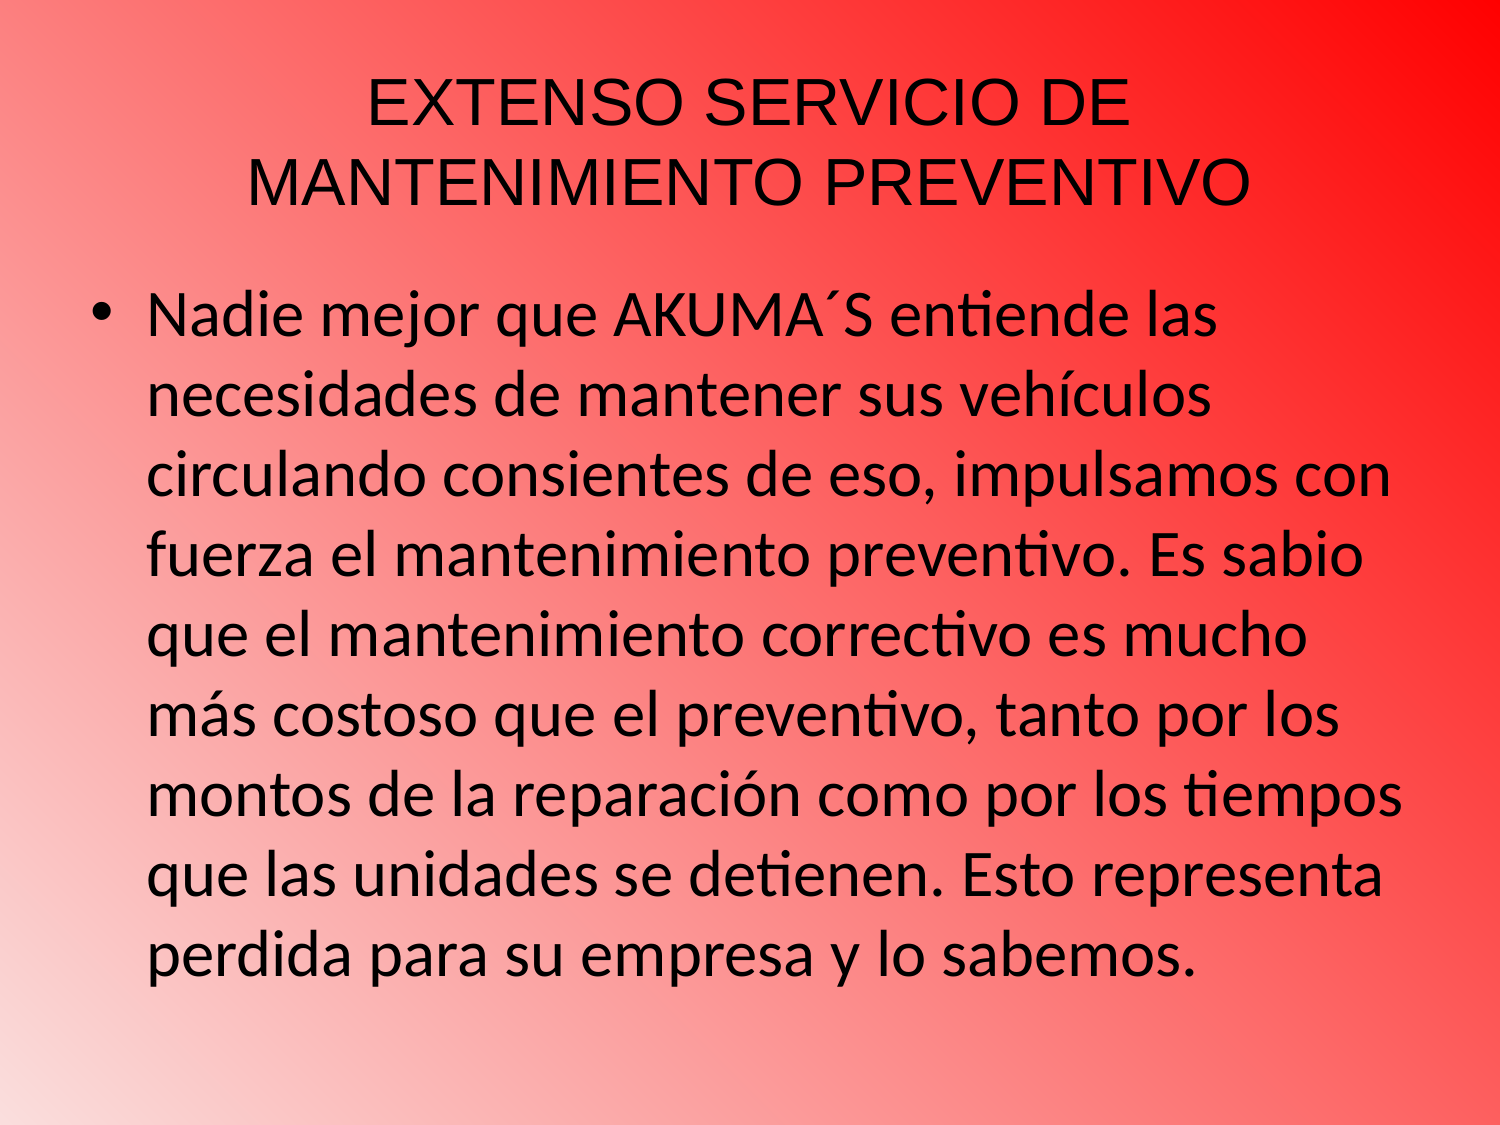

# EXTENSO SERVICIO DE MANTENIMIENTO PREVENTIVO
Nadie mejor que AKUMA´S entiende las necesidades de mantener sus vehículos circulando consientes de eso, impulsamos con fuerza el mantenimiento preventivo. Es sabio que el mantenimiento correctivo es mucho más costoso que el preventivo, tanto por los montos de la reparación como por los tiempos que las unidades se detienen. Esto representa perdida para su empresa y lo sabemos.